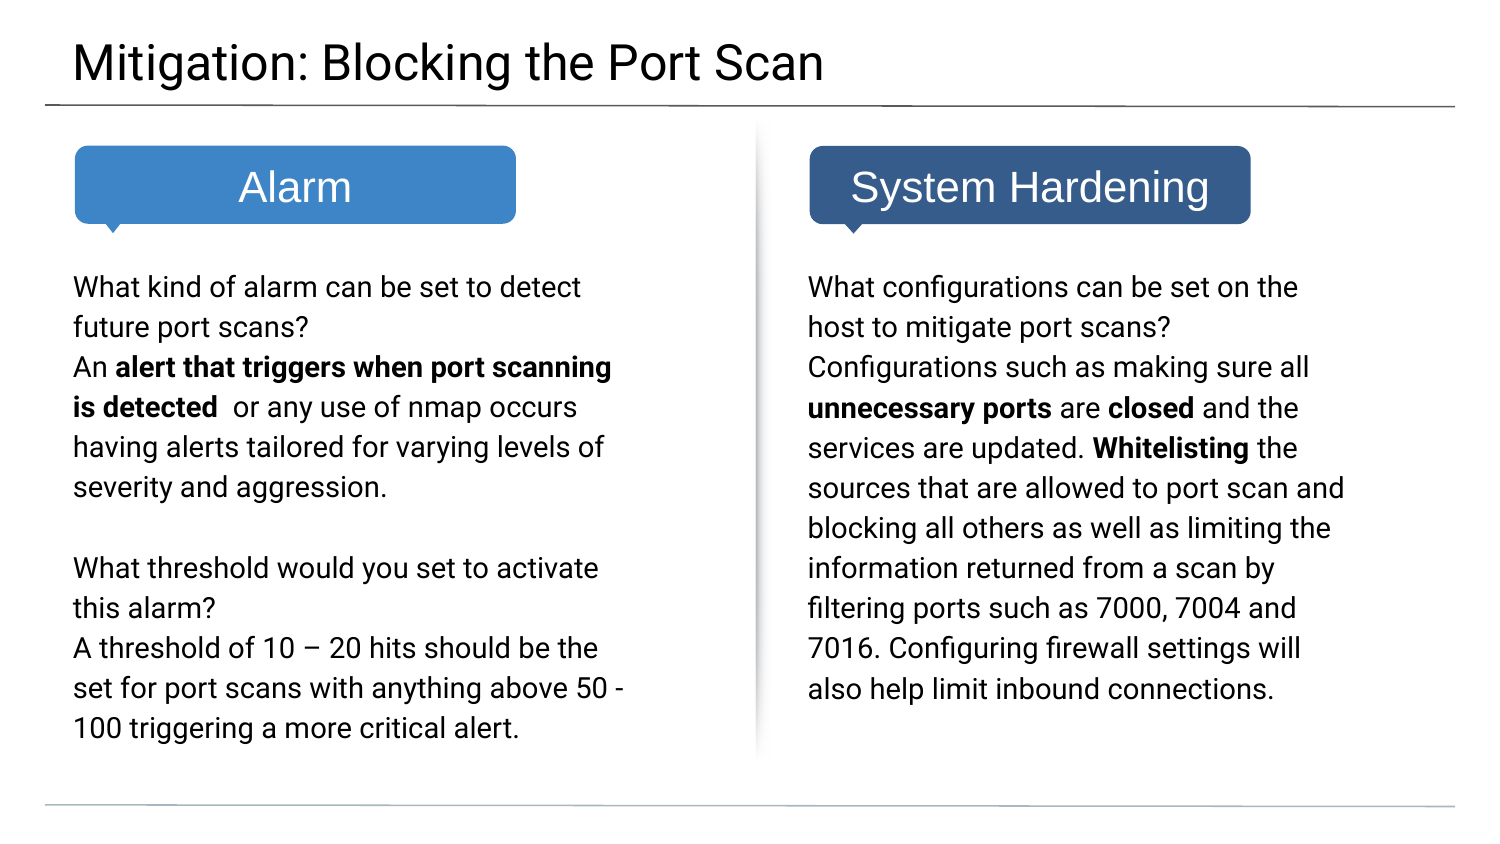

# Mitigation: Blocking the Port Scan
What kind of alarm can be set to detect future port scans?
An alert that triggers when port scanning is detected  or any use of nmap occurs having alerts tailored for varying levels of severity and aggression.

What threshold would you set to activate this alarm?
A threshold of 10 – 20 hits should be the set for port scans with anything above 50 - 100 triggering a more critical alert.
What configurations can be set on the host to mitigate port scans?
Configurations such as making sure all unnecessary ports are closed and the services are updated. Whitelisting the sources that are allowed to port scan and blocking all others as well as limiting the information returned from a scan by filtering ports such as 7000, 7004 and 7016. Configuring firewall settings will also help limit inbound connections.